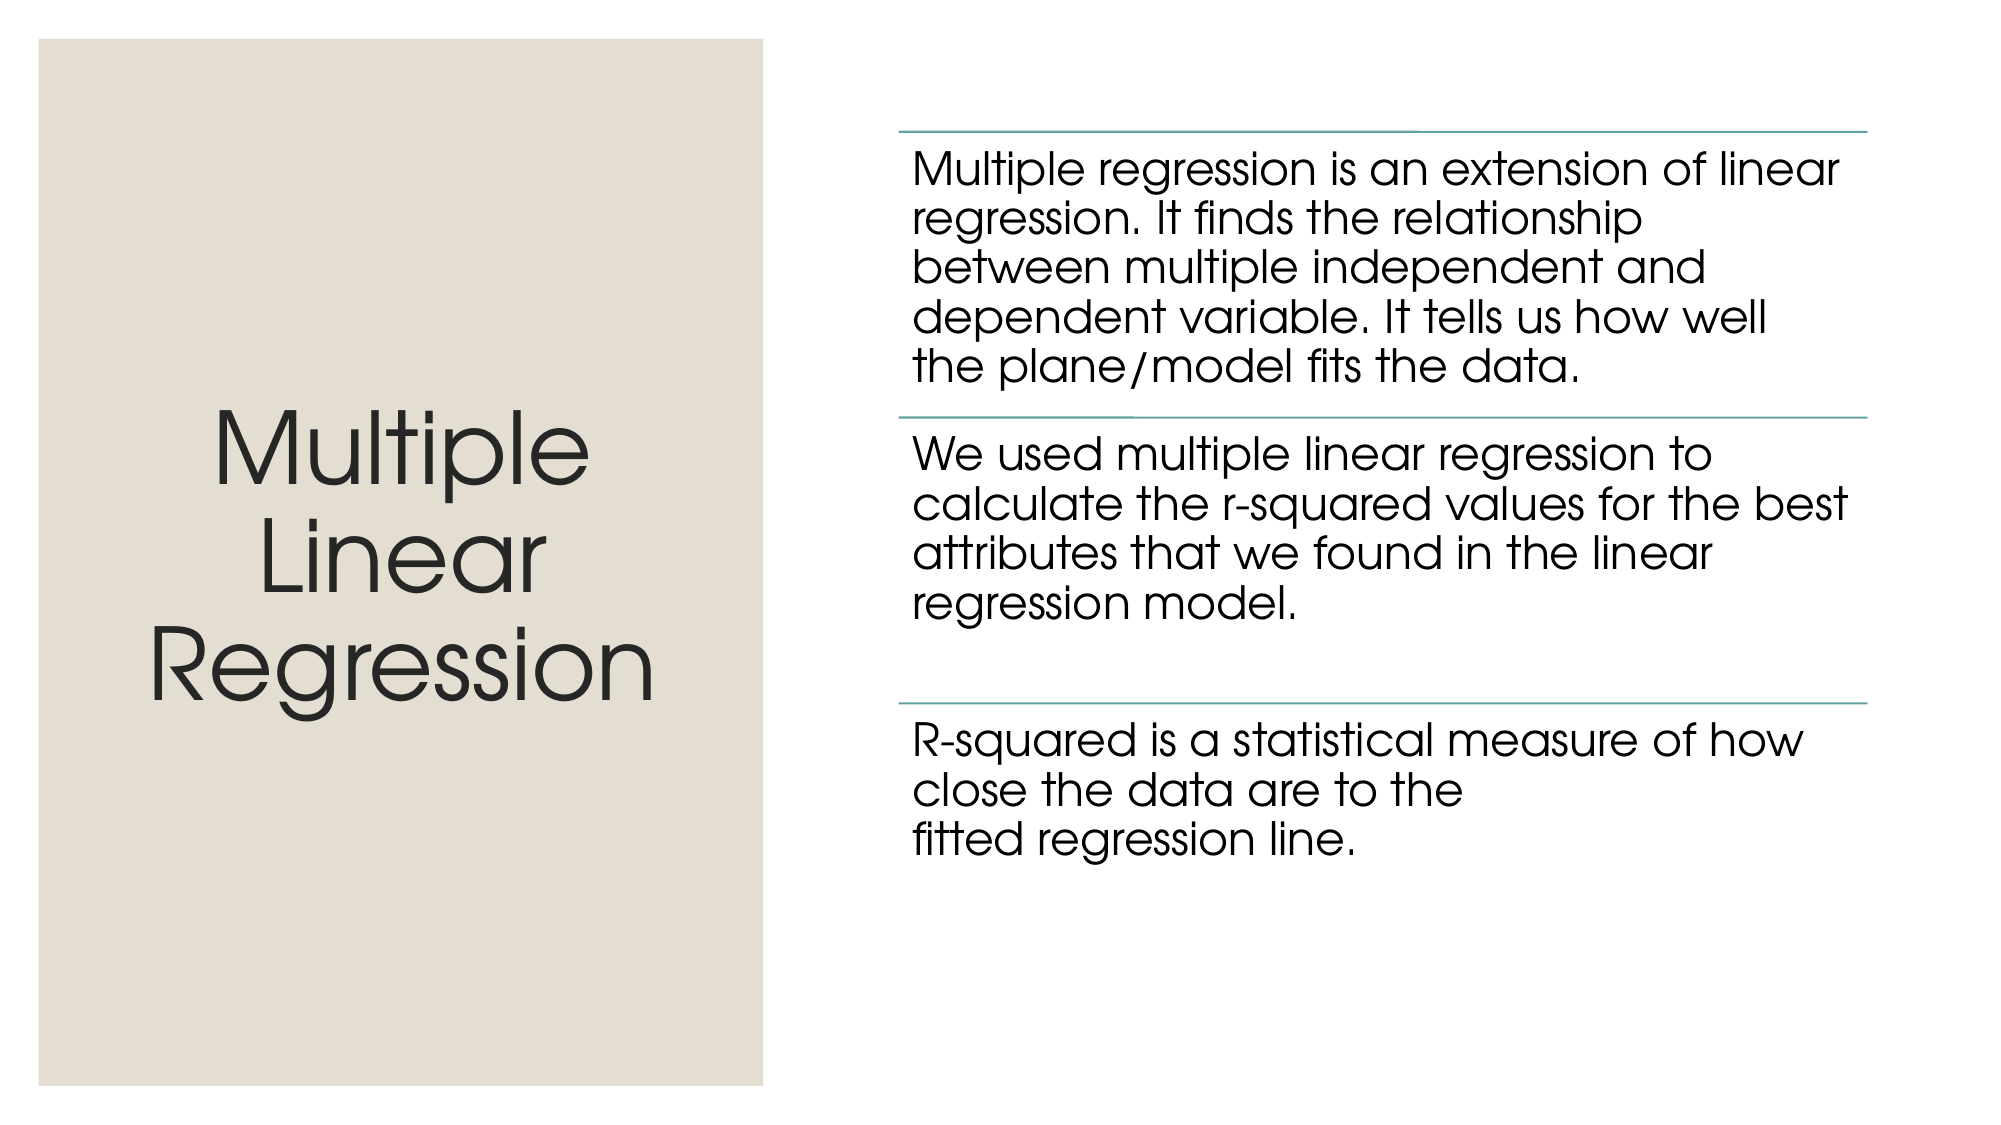

# Multiple Linear Regression
Multiple regression is an extension of linear regression. It finds the relationship between multiple independent and dependent variable. It tells us how well the plane/model fits the data.
We used multiple linear regression to calculate the r-squared values for the best attributes that we found in the linear regression model.
R-squared is a statistical measure of how close the data are to the fitted regression line.